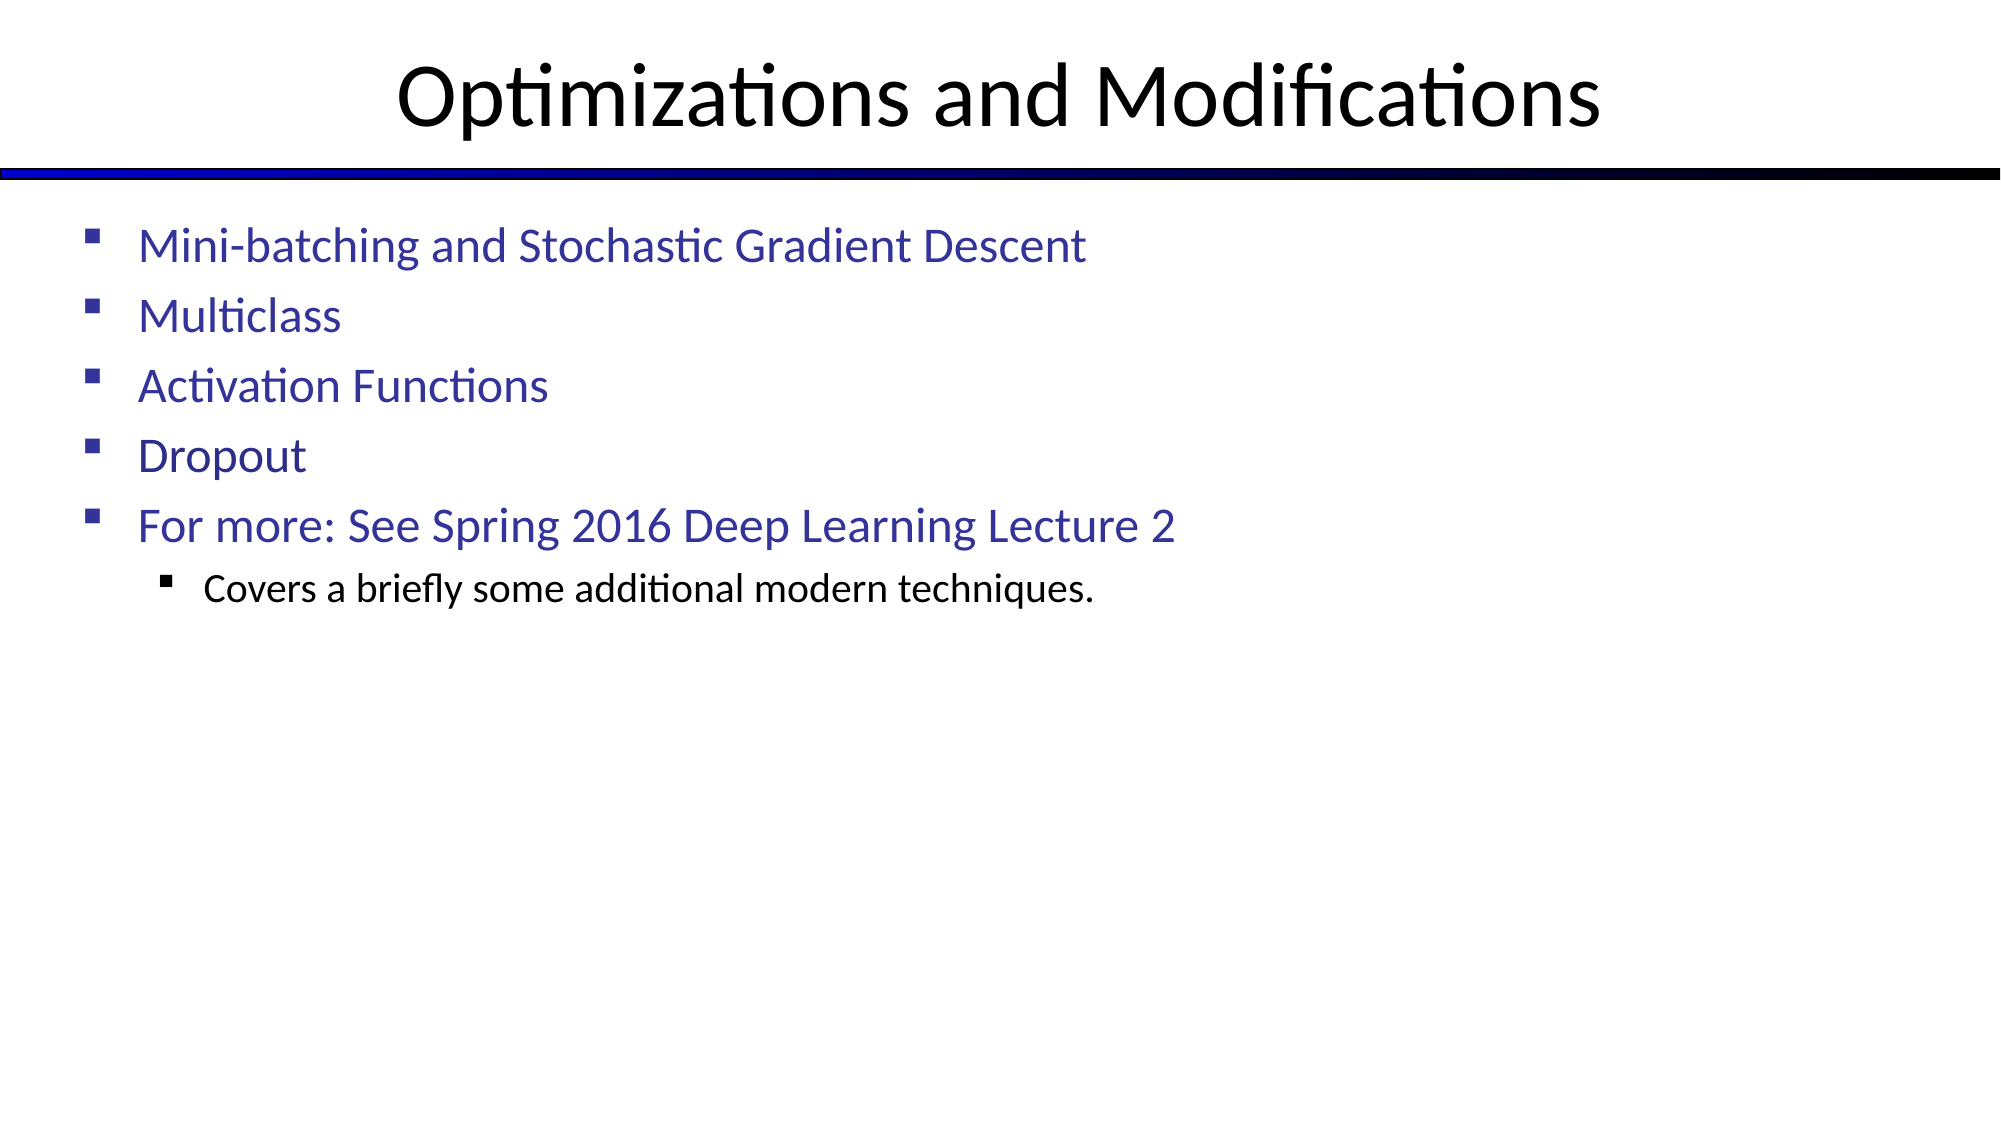

# Optimizations and Modifications
Mini-batching and Stochastic Gradient Descent
Multiclass
Activation Functions
Dropout
For more: See Spring 2016 Deep Learning Lecture 2
Covers a briefly some additional modern techniques.